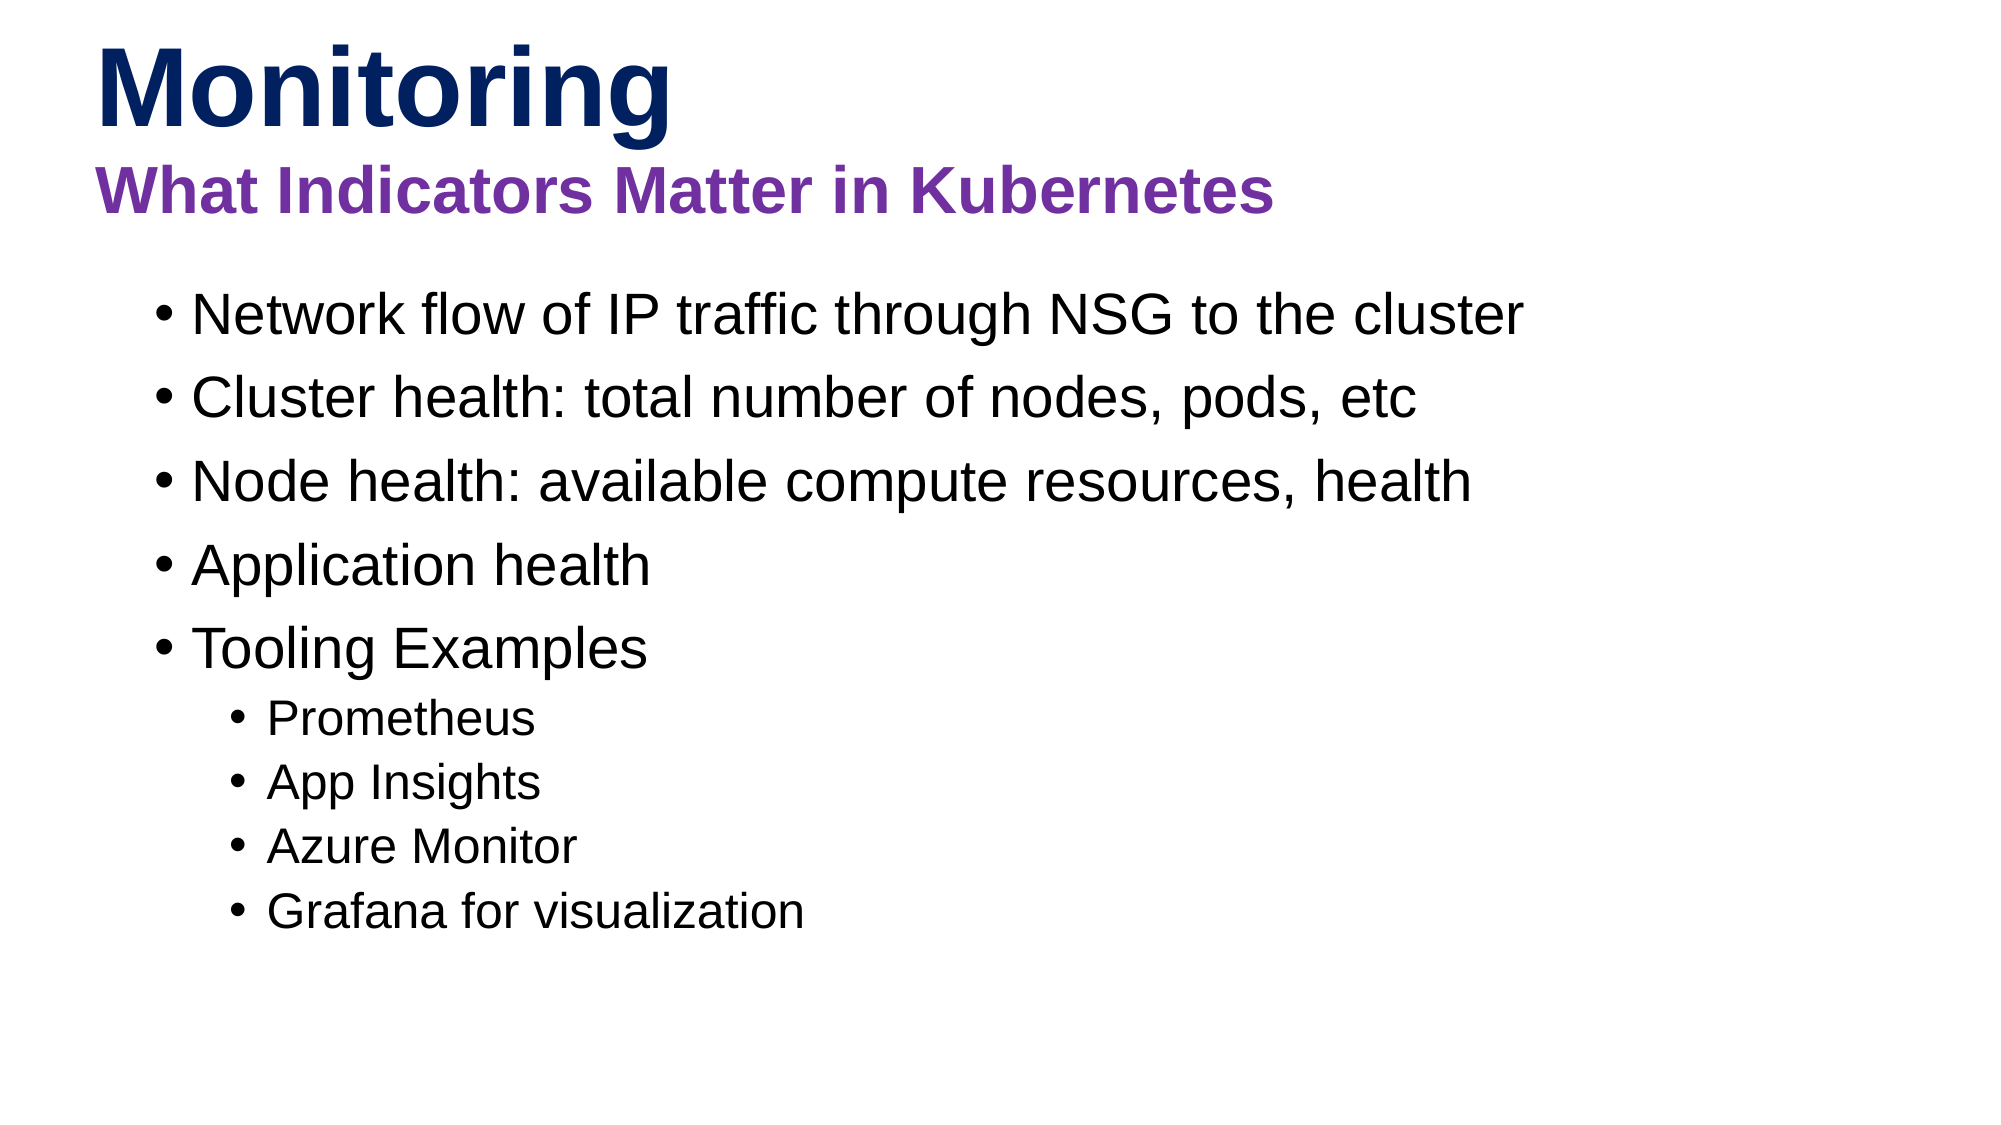

# Monitoring
What Indicators Matter in Kubernetes
Network flow of IP traffic through NSG to the cluster
Cluster health: total number of nodes, pods, etc
Node health: available compute resources, health
Application health
Tooling Examples
Prometheus
App Insights
Azure Monitor
Grafana for visualization